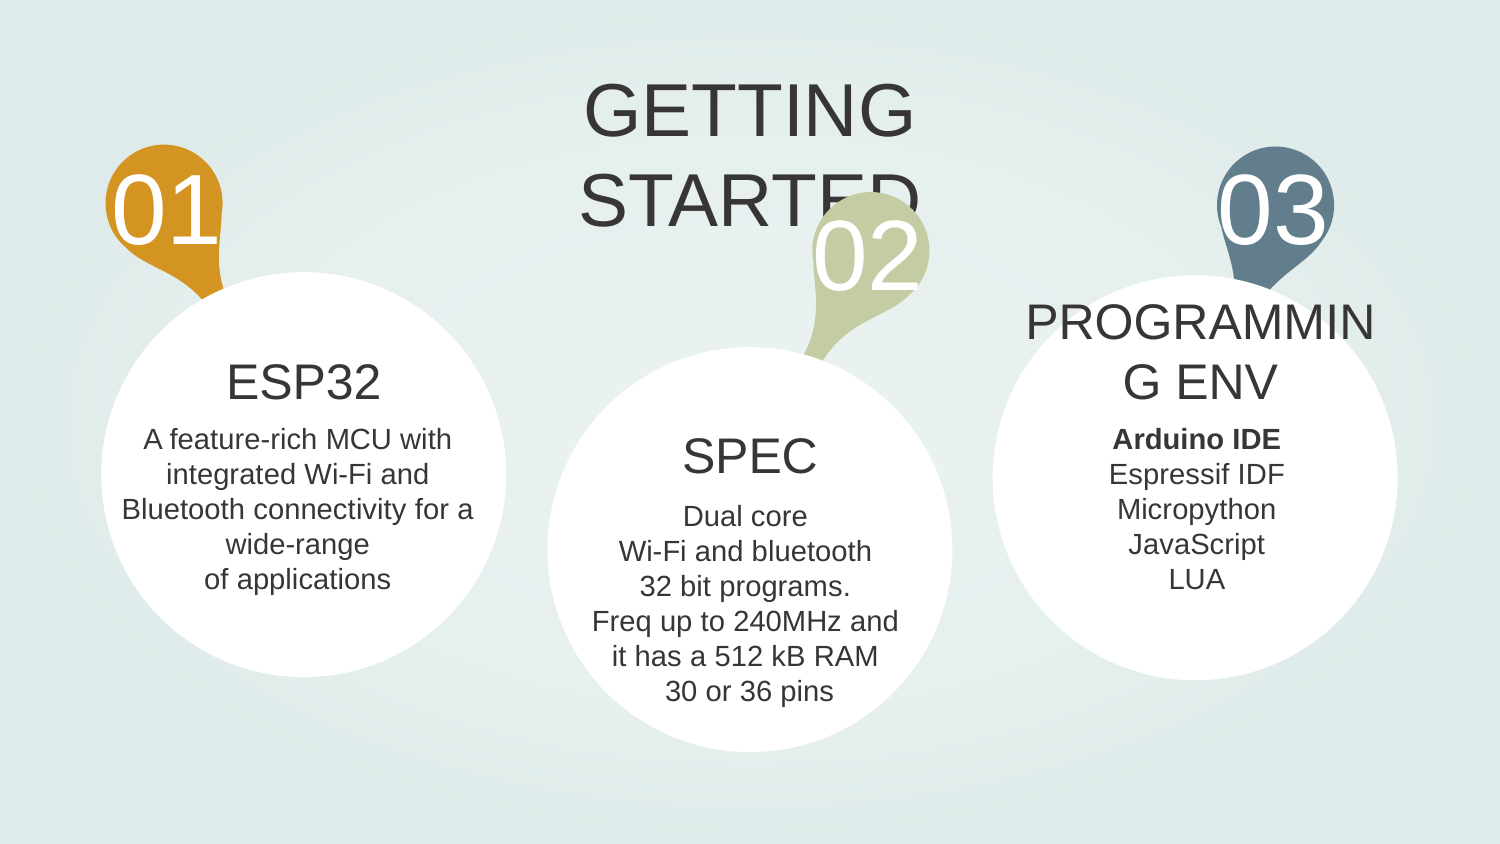

GETTING STARTED
01
03
02

ESP32
# PROGRAMMING ENV

SPEC
A feature-rich MCU with integrated Wi-Fi and
Bluetooth connectivity for a wide-range
of applications

Arduino IDE
Espressif IDF
Micropython
JavaScript
LUA
Dual core
Wi-Fi and bluetooth
32 bit programs.
Freq up to 240MHz and it has a 512 kB RAM
 30 or 36 pins